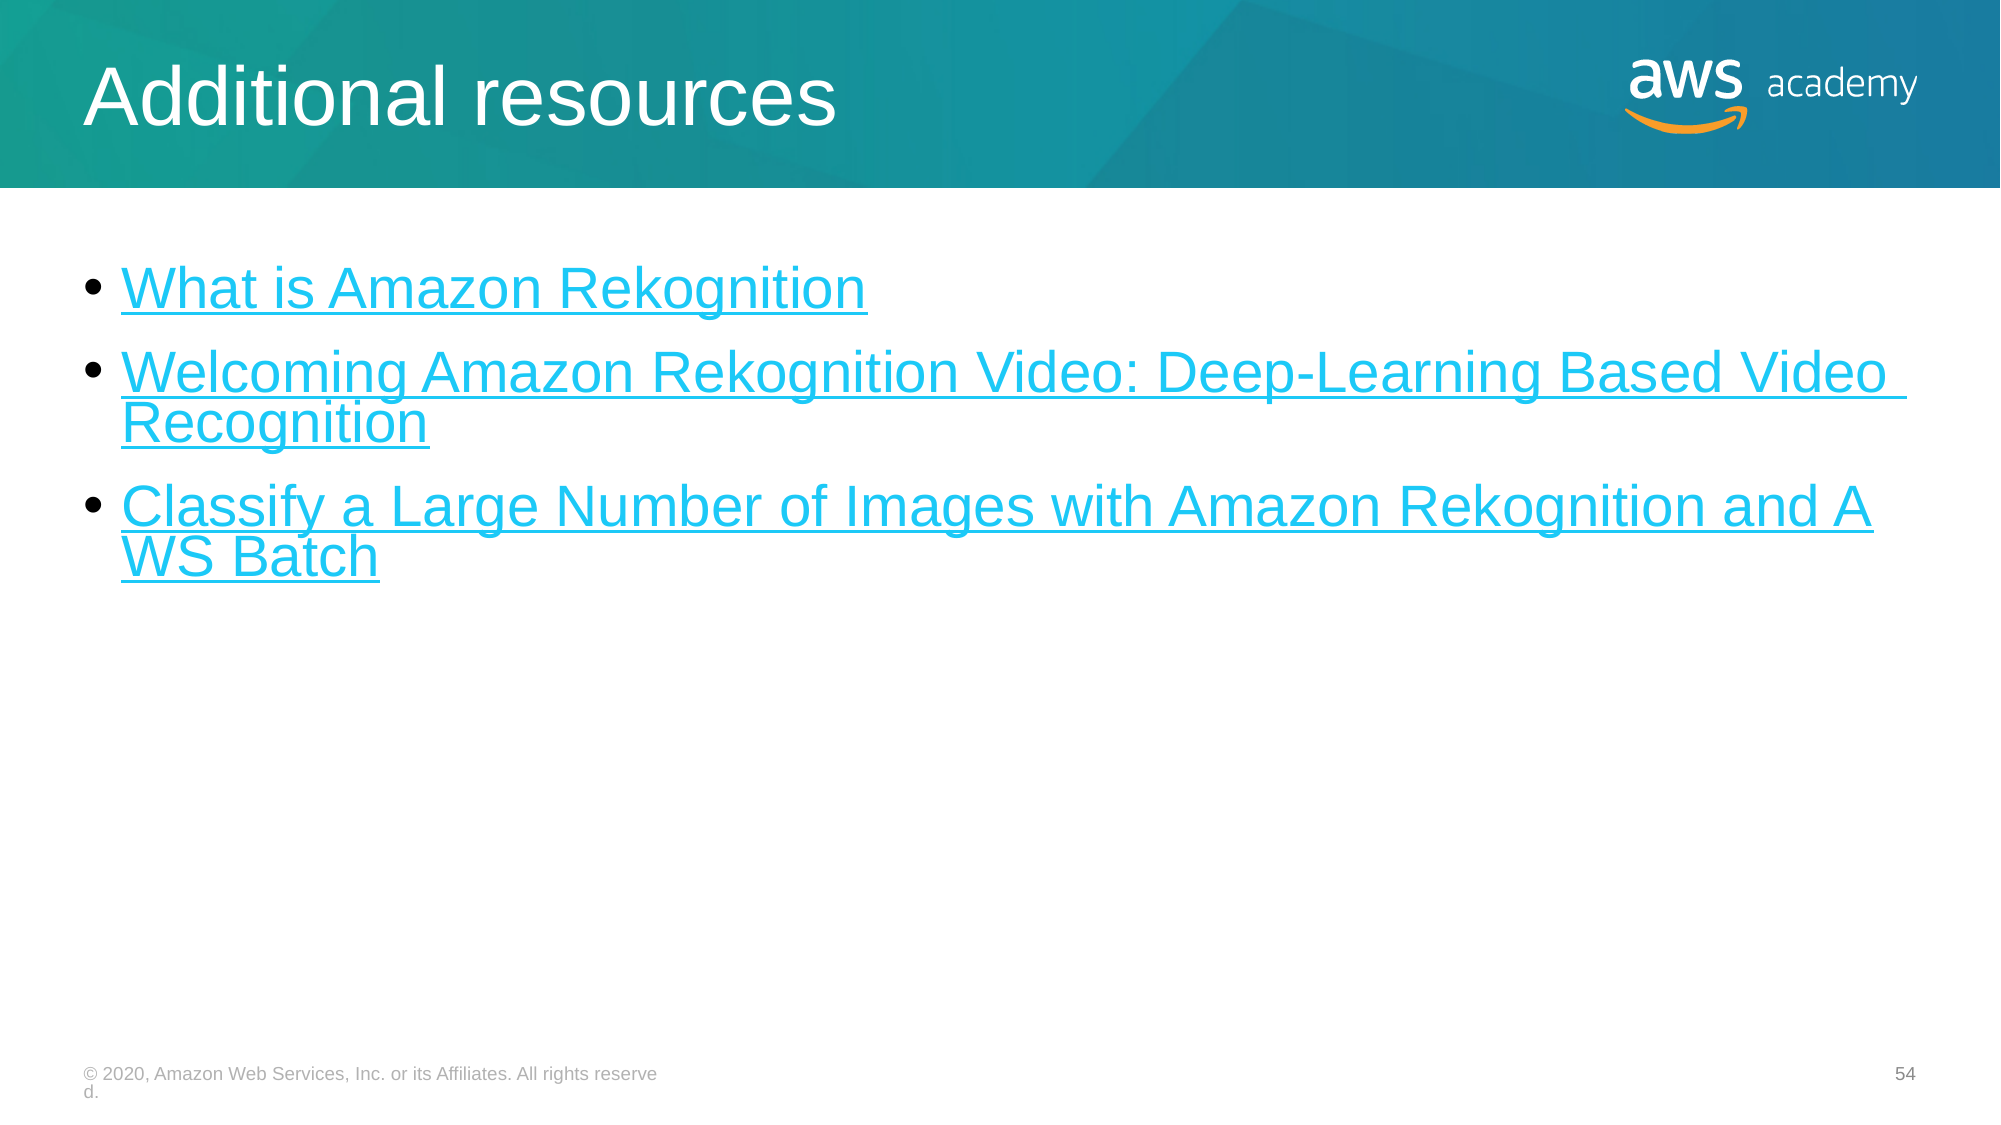

# Additional resources
What is Amazon Rekognition
Welcoming Amazon Rekognition Video: Deep-Learning Based Video Recognition
Classify a Large Number of Images with Amazon Rekognition and AWS Batch

© 2020, Amazon Web Services, Inc. or its Affiliates. All rights reserved.
54